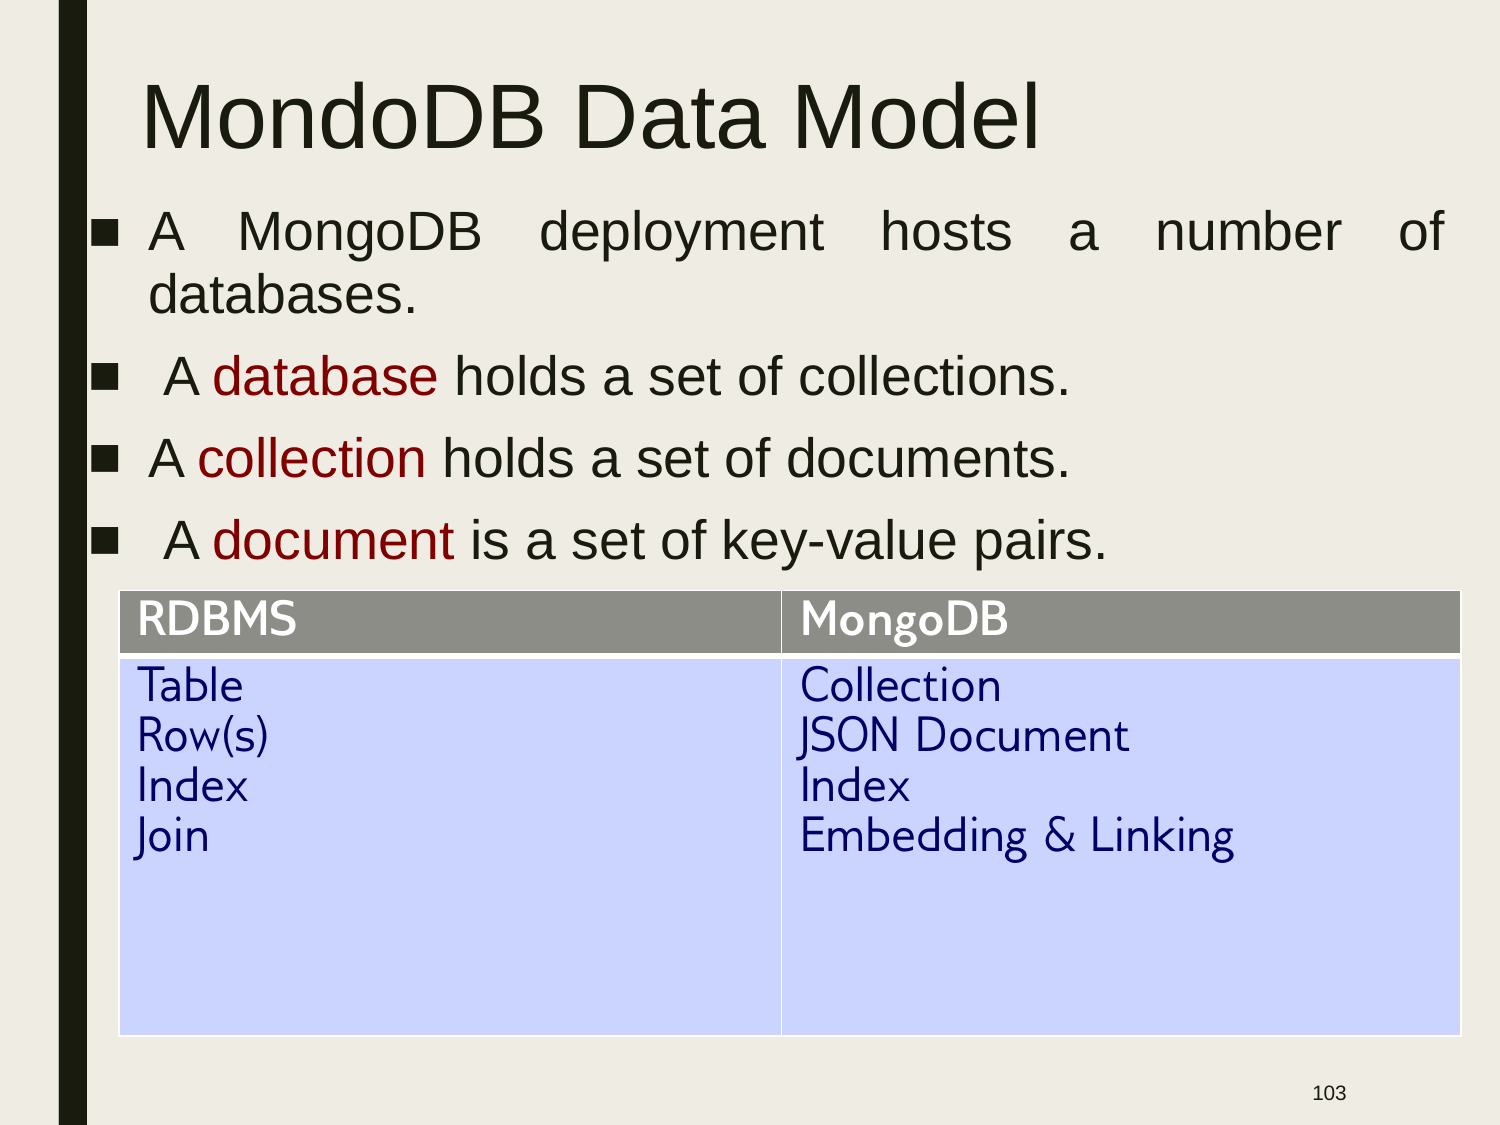

# MondoDB Data Model
A MongoDB deployment hosts a number of databases.
 A database holds a set of collections.
A collection holds a set of documents.
 A document is a set of key-value pairs.
| RDBMS | MongoDB |
| --- | --- |
| Table Row(s) Index Join | Collection JSON Document Index Embedding & Linking |

103